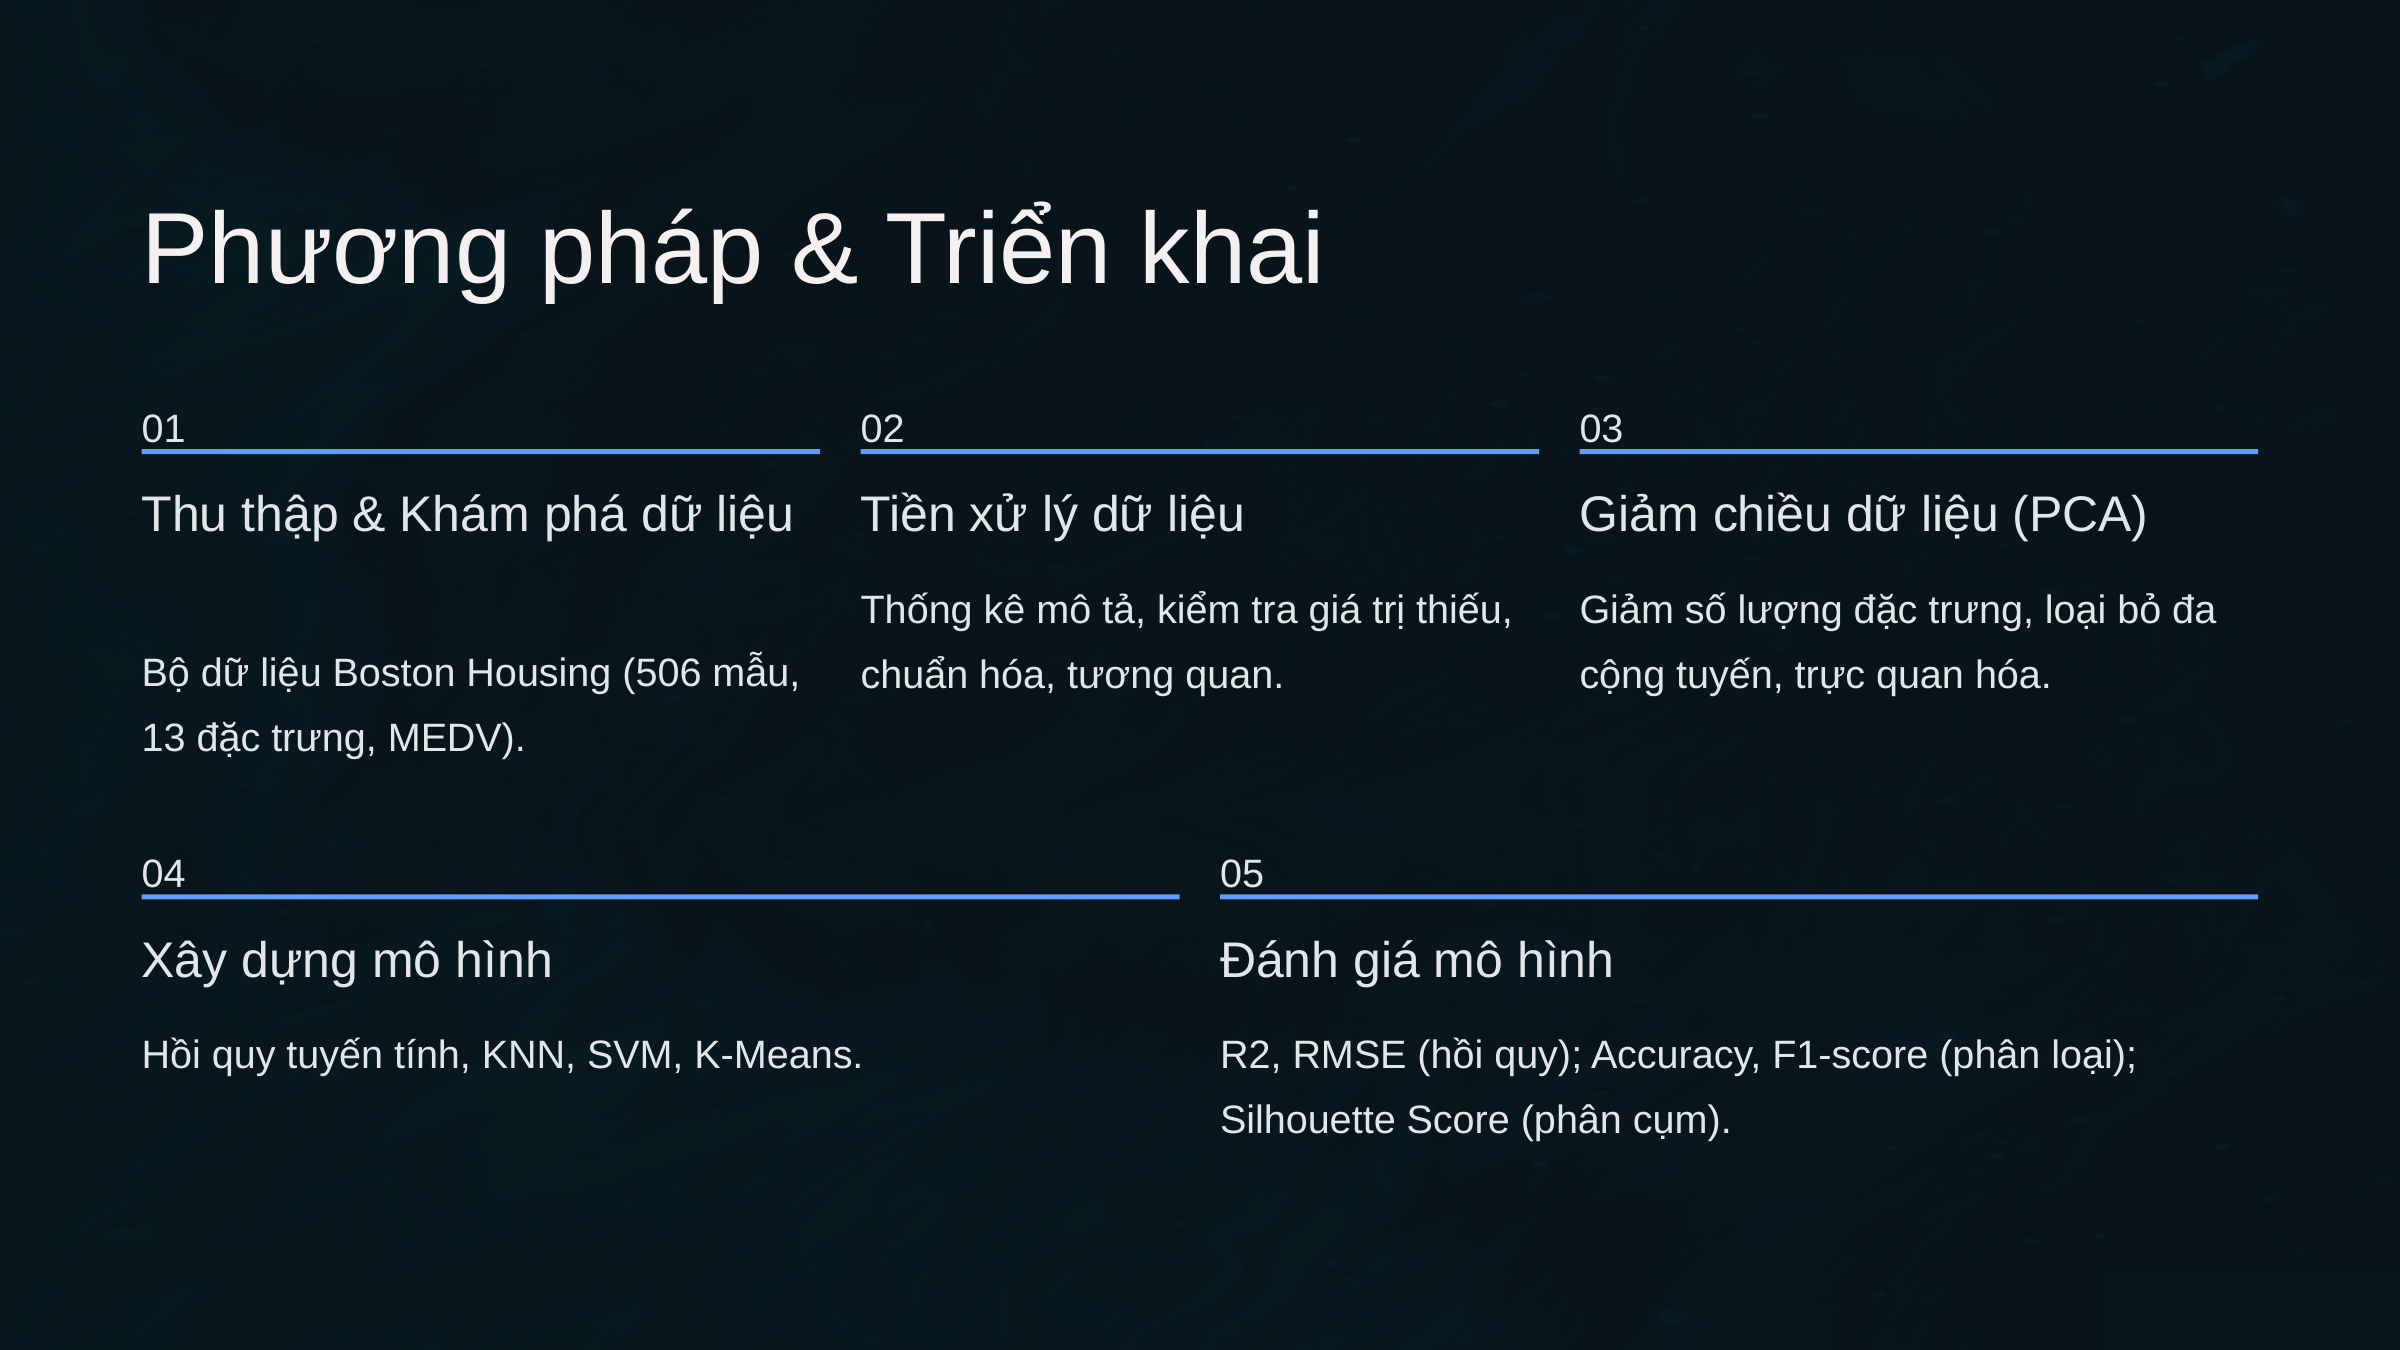

Phương pháp & Triển khai
01
02
03

Thu thập & Khám phá dữ liệu
Tiền xử lý dữ liệu
Giảm chiều dữ liệu (PCA)
Thống kê mô tả, kiểm tra giá trị thiếu, chuẩn hóa, tương quan.
Giảm số lượng đặc trưng, loại bỏ đa cộng tuyến, trực quan hóa.
Bộ dữ liệu Boston Housing (506 mẫu, 13 đặc trưng, MEDV).
04
05

Xây dựng mô hình
Đánh giá mô hình
Hồi quy tuyến tính, KNN, SVM, K-Means.
R2, RMSE (hồi quy); Accuracy, F1-score (phân loại); Silhouette Score (phân cụm).